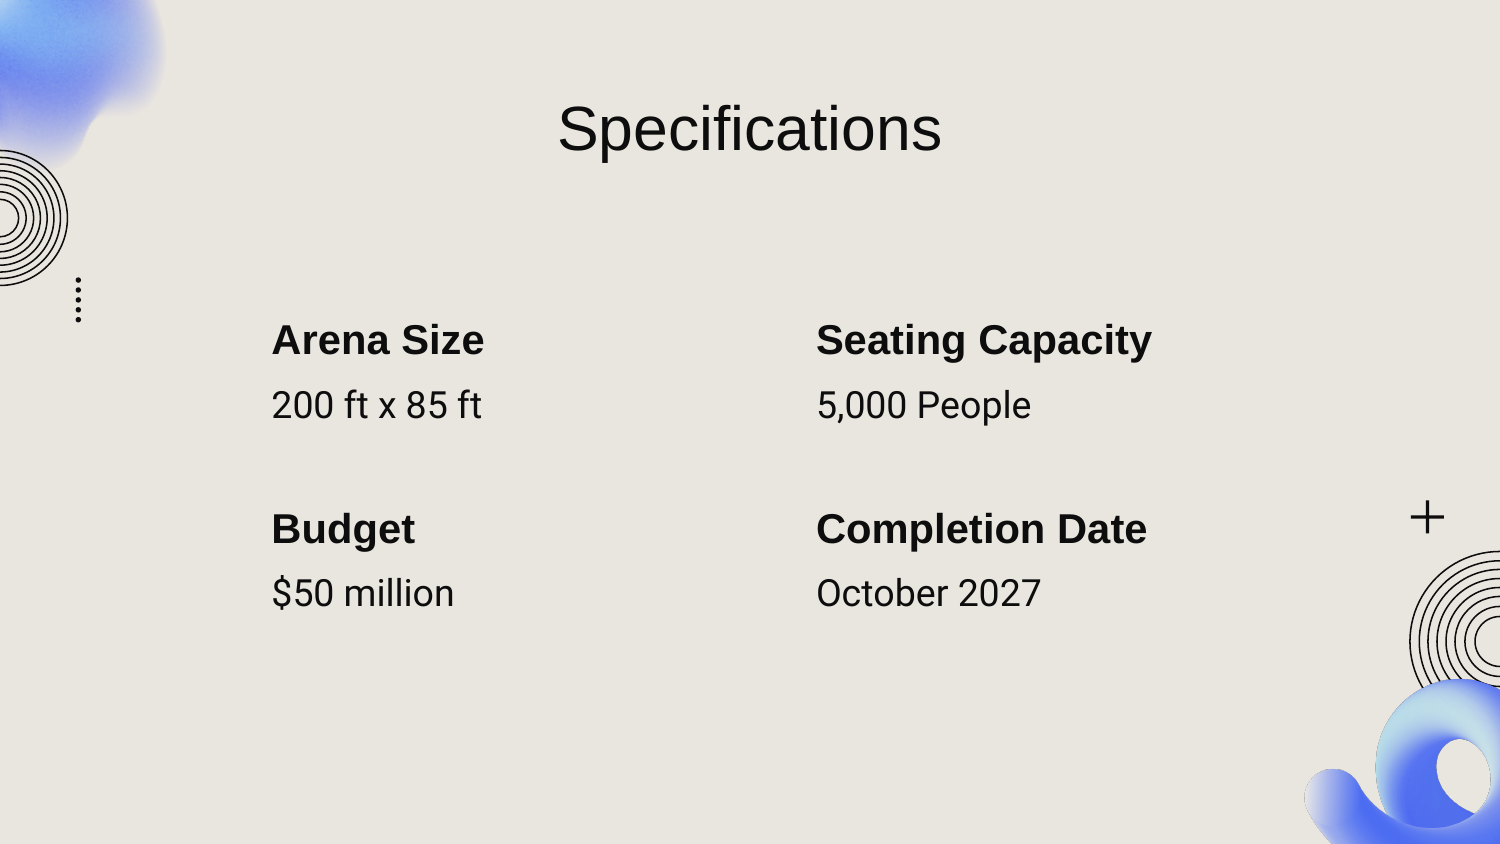

# Specifications
Arena Size
Seating Capacity
200 ft x 85 ft
5,000 People
Budget
Completion Date
$50 million
October 2027